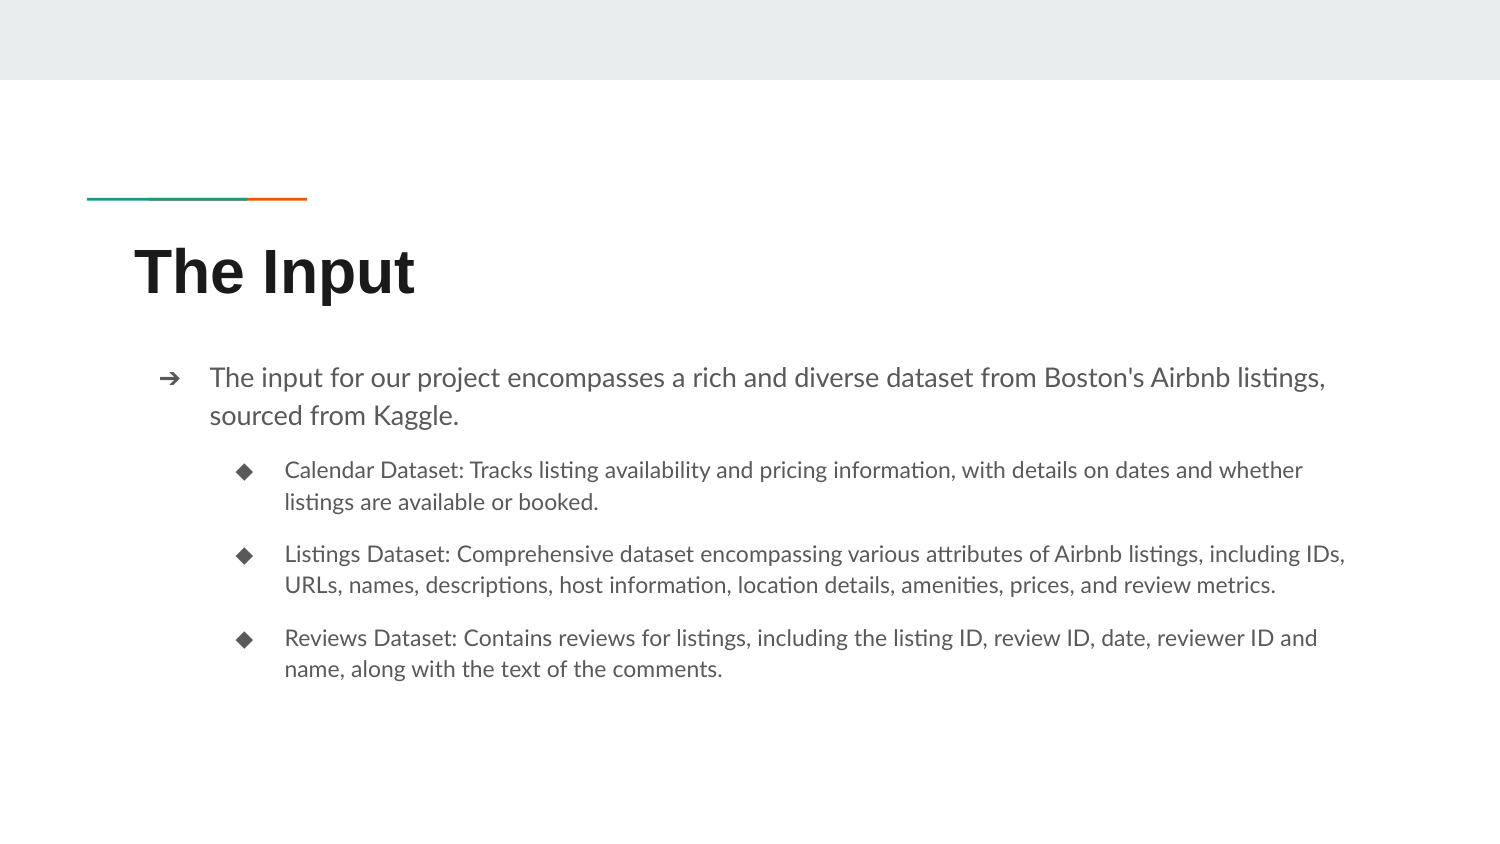

# The Input
The input for our project encompasses a rich and diverse dataset from Boston's Airbnb listings, sourced from Kaggle.
Calendar Dataset: Tracks listing availability and pricing information, with details on dates and whether listings are available or booked.
Listings Dataset: Comprehensive dataset encompassing various attributes of Airbnb listings, including IDs, URLs, names, descriptions, host information, location details, amenities, prices, and review metrics.
Reviews Dataset: Contains reviews for listings, including the listing ID, review ID, date, reviewer ID and name, along with the text of the comments.